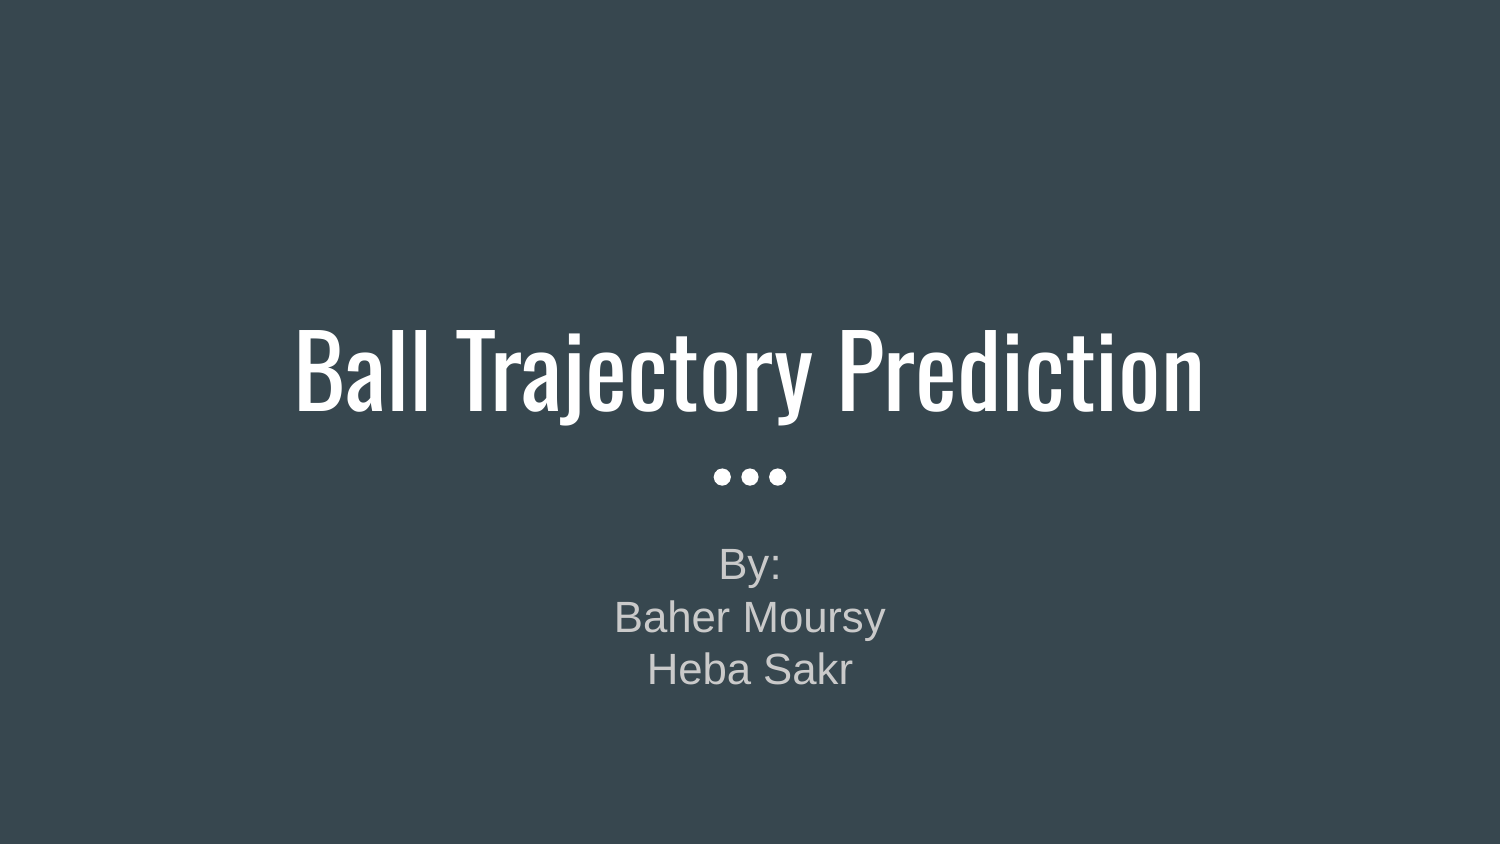

# Ball Trajectory Prediction
By:
Baher Moursy
Heba Sakr